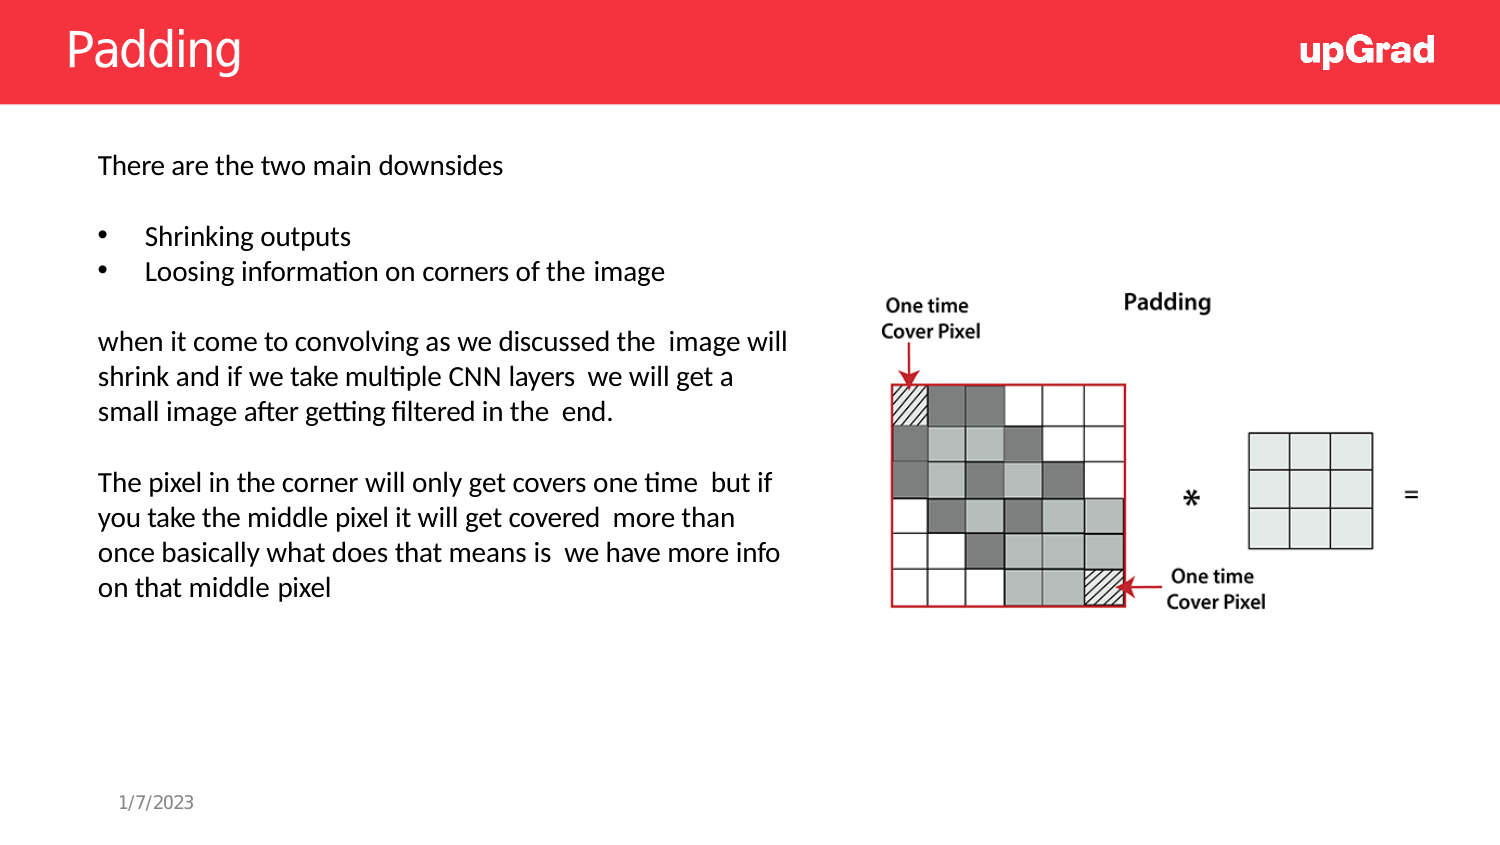

# Padding
There are the two main downsides

Shrinking outputs
Loosing information on corners of the image

when it come to convolving as we discussed the  image will shrink and if we take multiple CNN layers  we will get a small image after getting filtered in the  end.

The pixel in the corner will only get covers one time  but if you take the middle pixel it will get covered  more than once basically what does that means is  we have more info on that middle pixel

1/7/2023